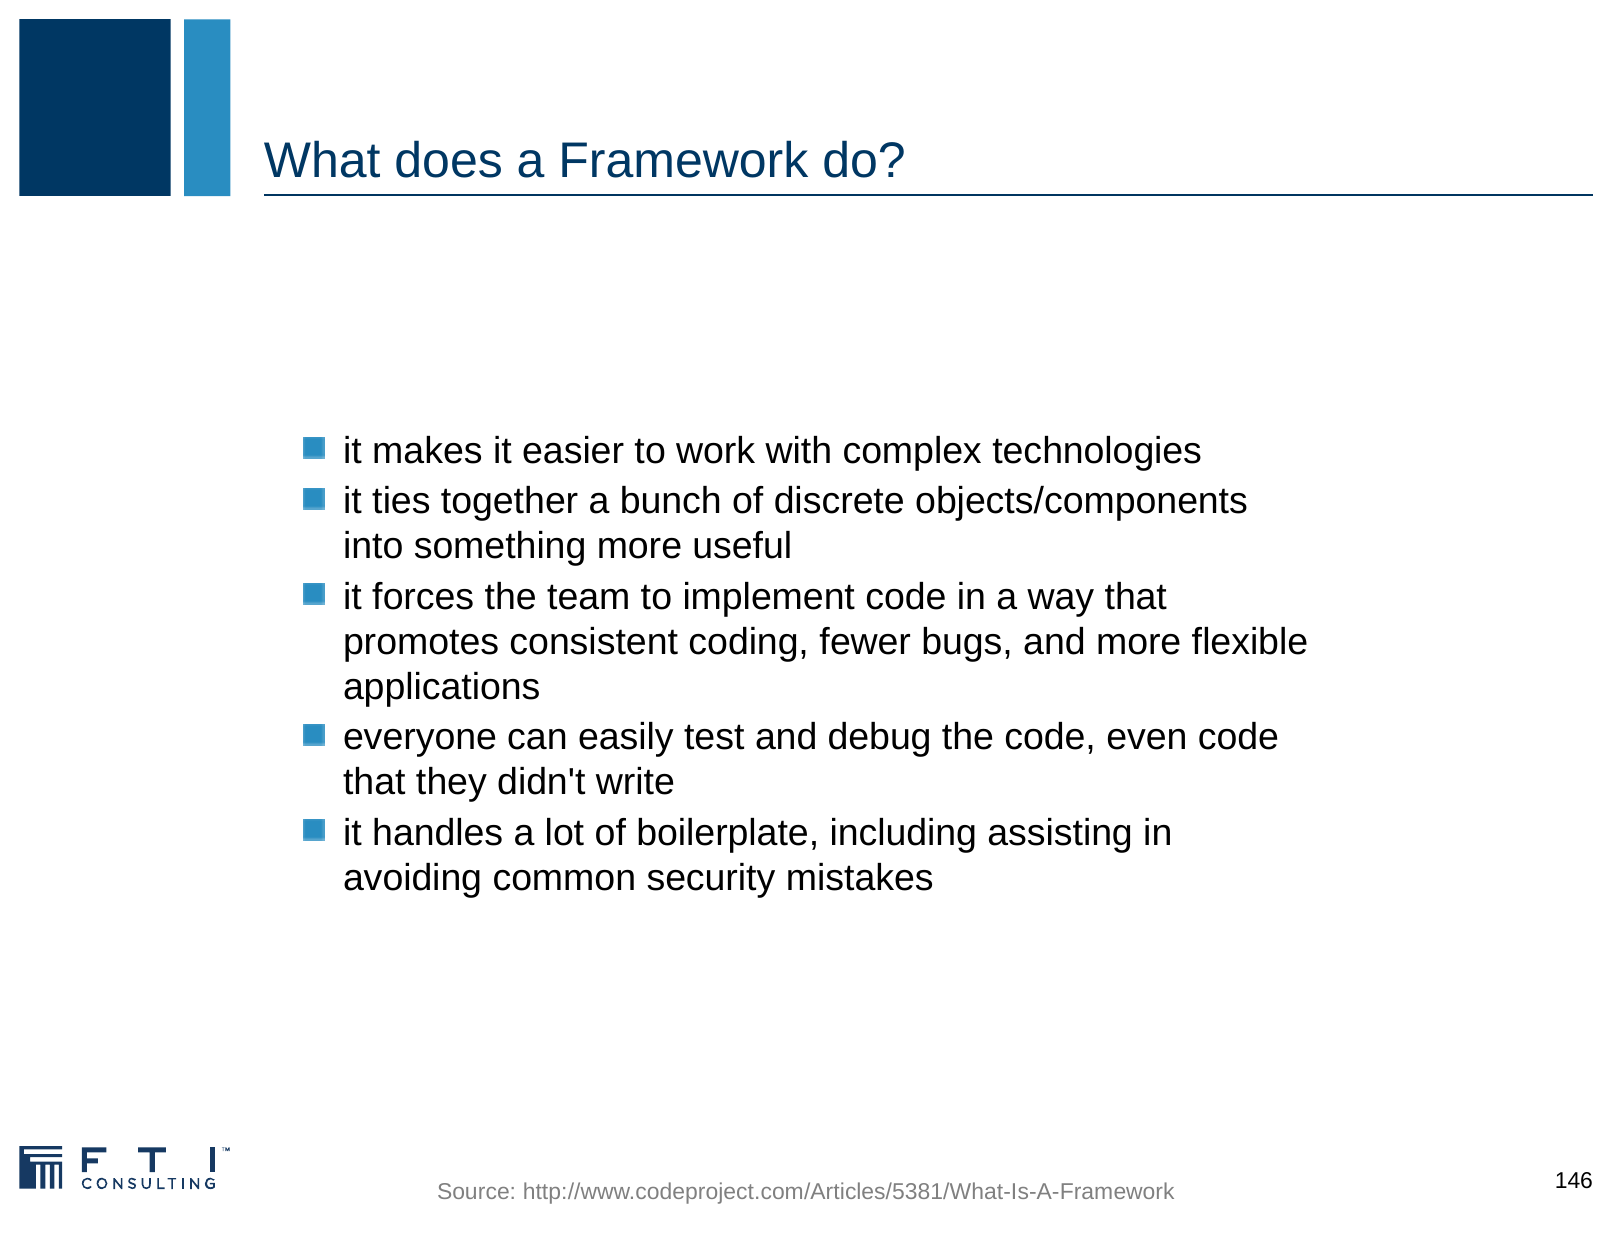

# What does a Framework do?
it makes it easier to work with complex technologies
it ties together a bunch of discrete objects/components into something more useful
it forces the team to implement code in a way that promotes consistent coding, fewer bugs, and more flexible applications
everyone can easily test and debug the code, even code that they didn't write
it handles a lot of boilerplate, including assisting in avoiding common security mistakes
146
Source: http://www.codeproject.com/Articles/5381/What-Is-A-Framework